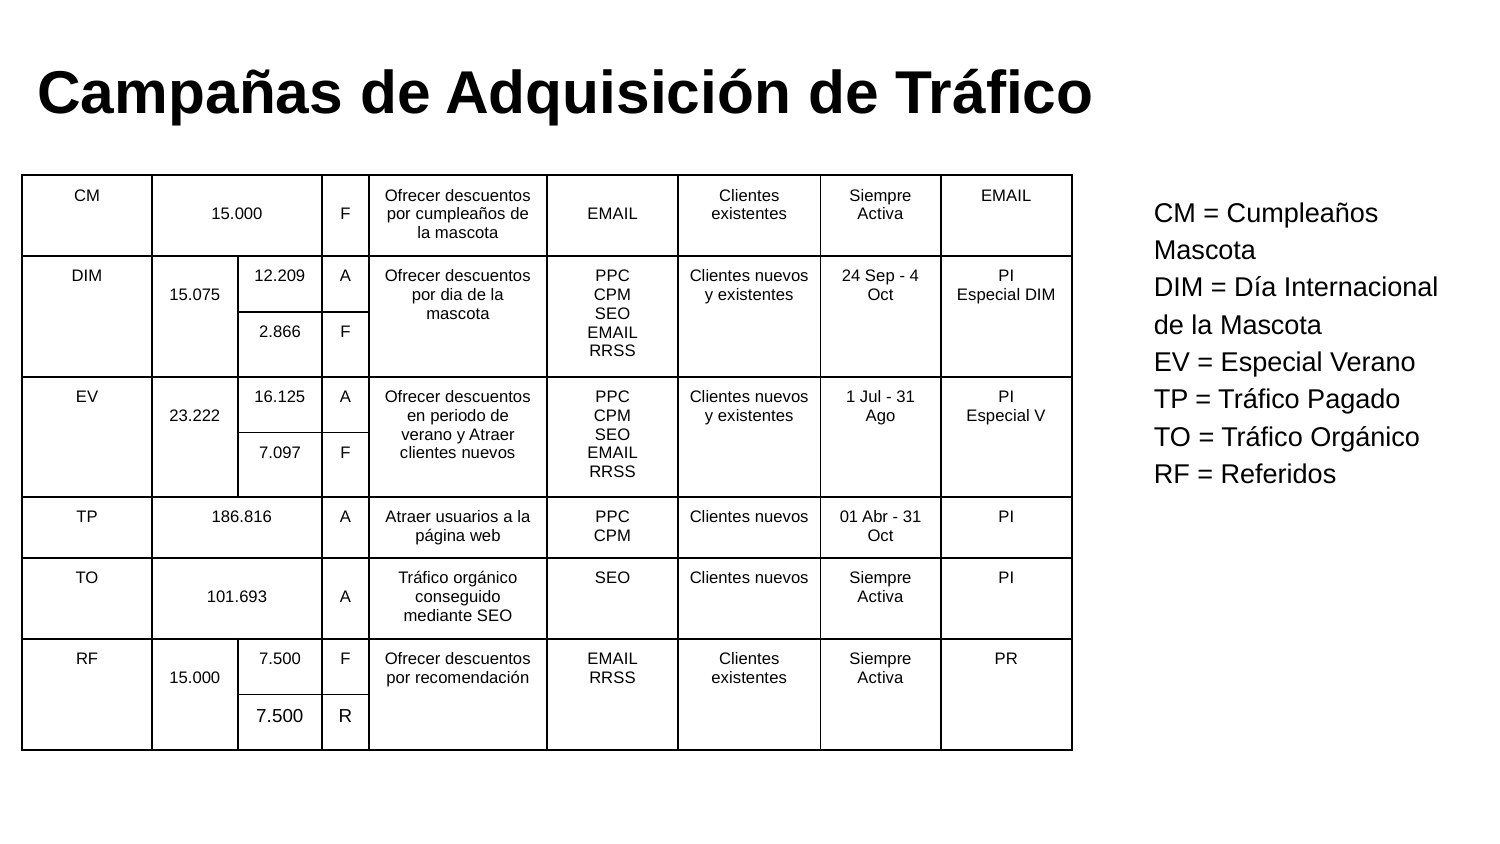

Campañas de Adquisición de Tráfico
| CM | 15.000 |  | F | Ofrecer descuentos por cumpleaños de la mascota | EMAIL | Clientes existentes | Siempre Activa | EMAIL |
| --- | --- | --- | --- | --- | --- | --- | --- | --- |
| DIM | 15.075 | 12.209 | A | Ofrecer descuentos por dia de la mascota | PPC CPM SEO EMAIL RRSS | Clientes nuevos y existentes | 24 Sep - 4 Oct | PI Especial DIM |
|  |  | 2.866 | F |  |  |  |  |  |
| EV | 23.222 | 16.125 | A | Ofrecer descuentos en periodo de verano y Atraer clientes nuevos | PPC CPM SEO EMAIL RRSS | Clientes nuevos y existentes | 1 Jul - 31 Ago | PI Especial V |
|  |  | 7.097 | F |  |  |  |  |  |
| TP | 186.816 |  | A | Atraer usuarios a la página web | PPC CPM | Clientes nuevos | 01 Abr - 31 Oct | PI |
| TO | 101.693 |  | A | Tráfico orgánico conseguido mediante SEO | SEO | Clientes nuevos | Siempre Activa | PI |
| RF | 15.000 | 7.500 | F | Ofrecer descuentos por recomendación | EMAIL RRSS | Clientes existentes | Siempre Activa | PR |
|  |  | 7.500 | R |  |  |  |  |  |
CM = Cumpleaños Mascota
DIM = Día Internacional de la Mascota
EV = Especial Verano
TP = Tráfico Pagado
TO = Tráfico Orgánico
RF = Referidos